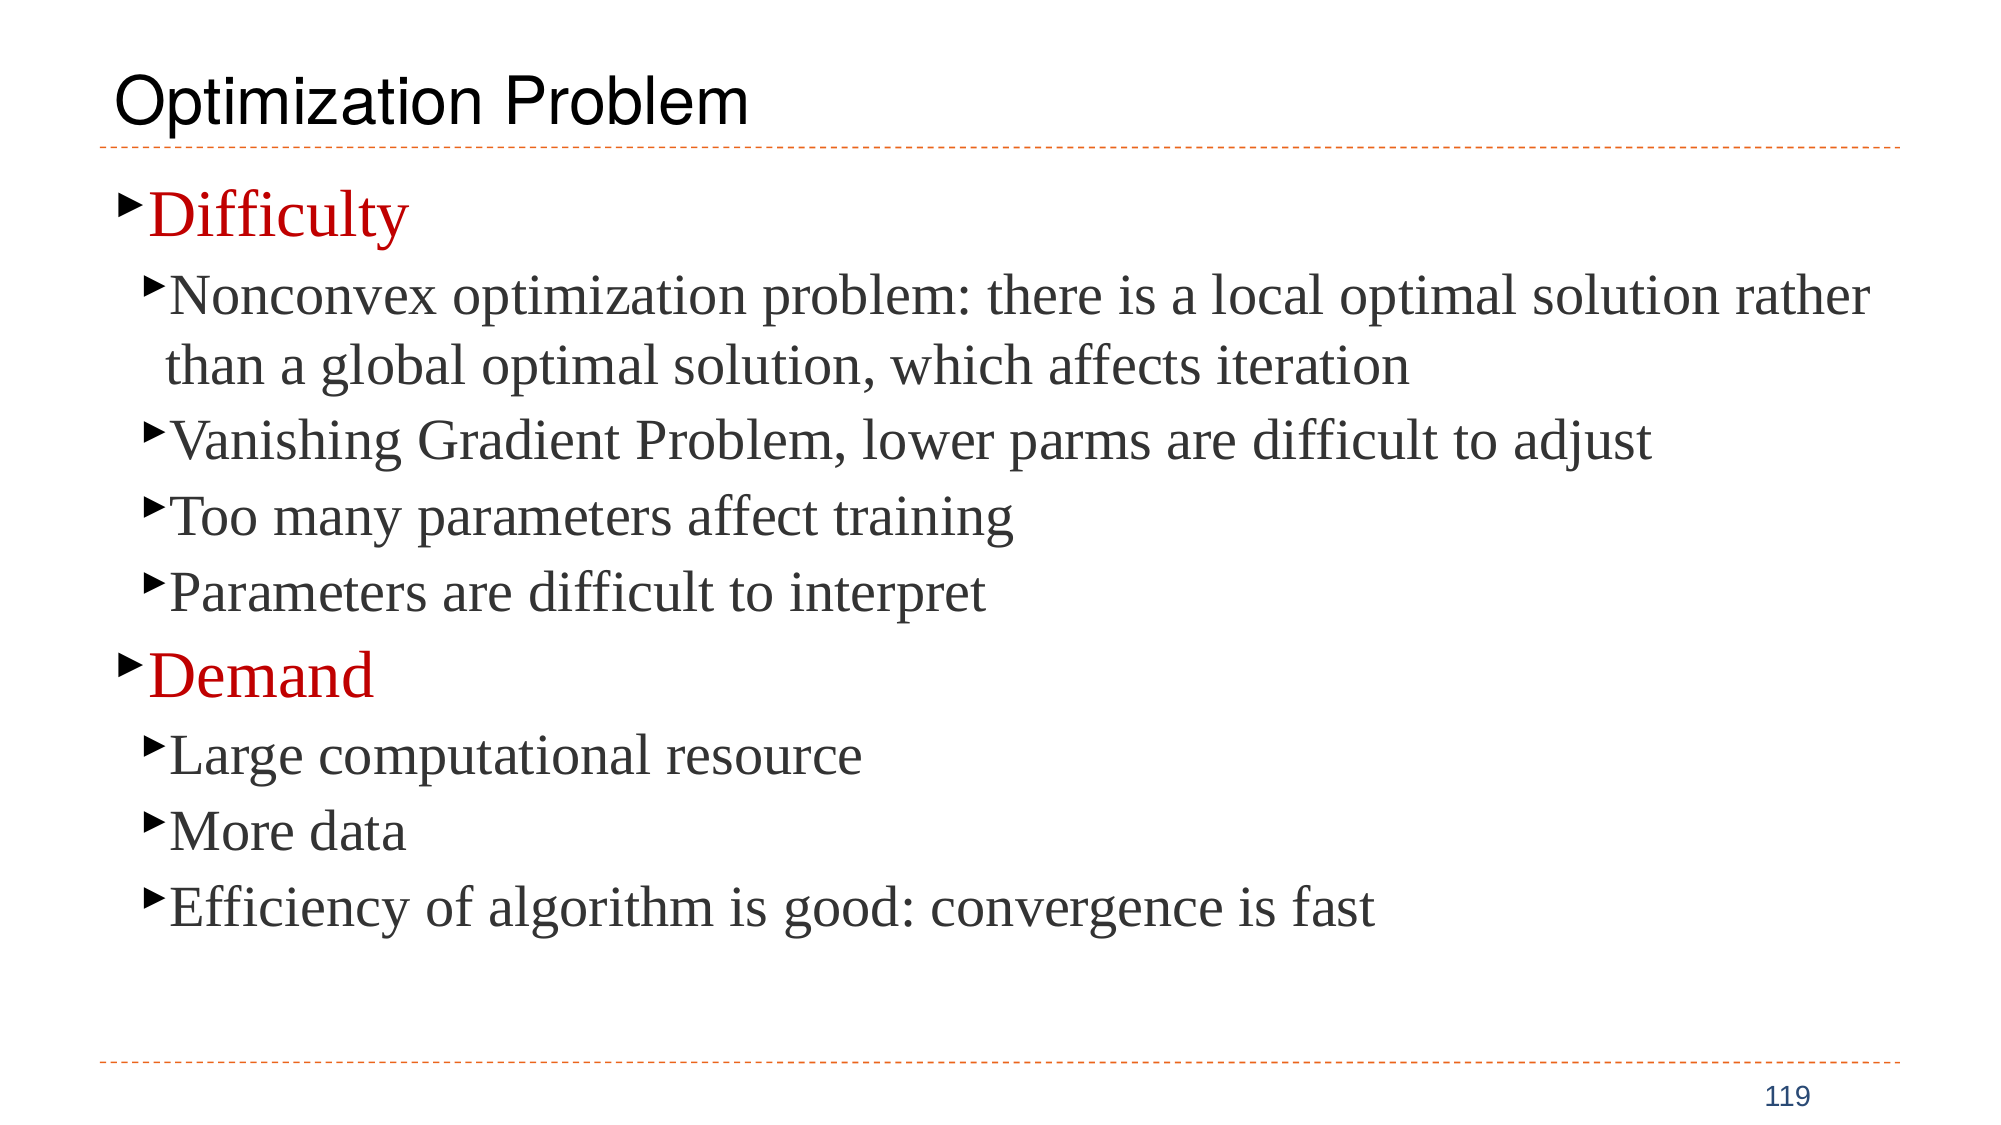

# Optimization Problem
Difficulty
Nonconvex optimization problem: there is a local optimal solution rather than a global optimal solution, which affects iteration
Vanishing Gradient Problem, lower parms are difficult to adjust
Too many parameters affect training
Parameters are difficult to interpret
Demand
Large computational resource
More data
Efficiency of algorithm is good: convergence is fast